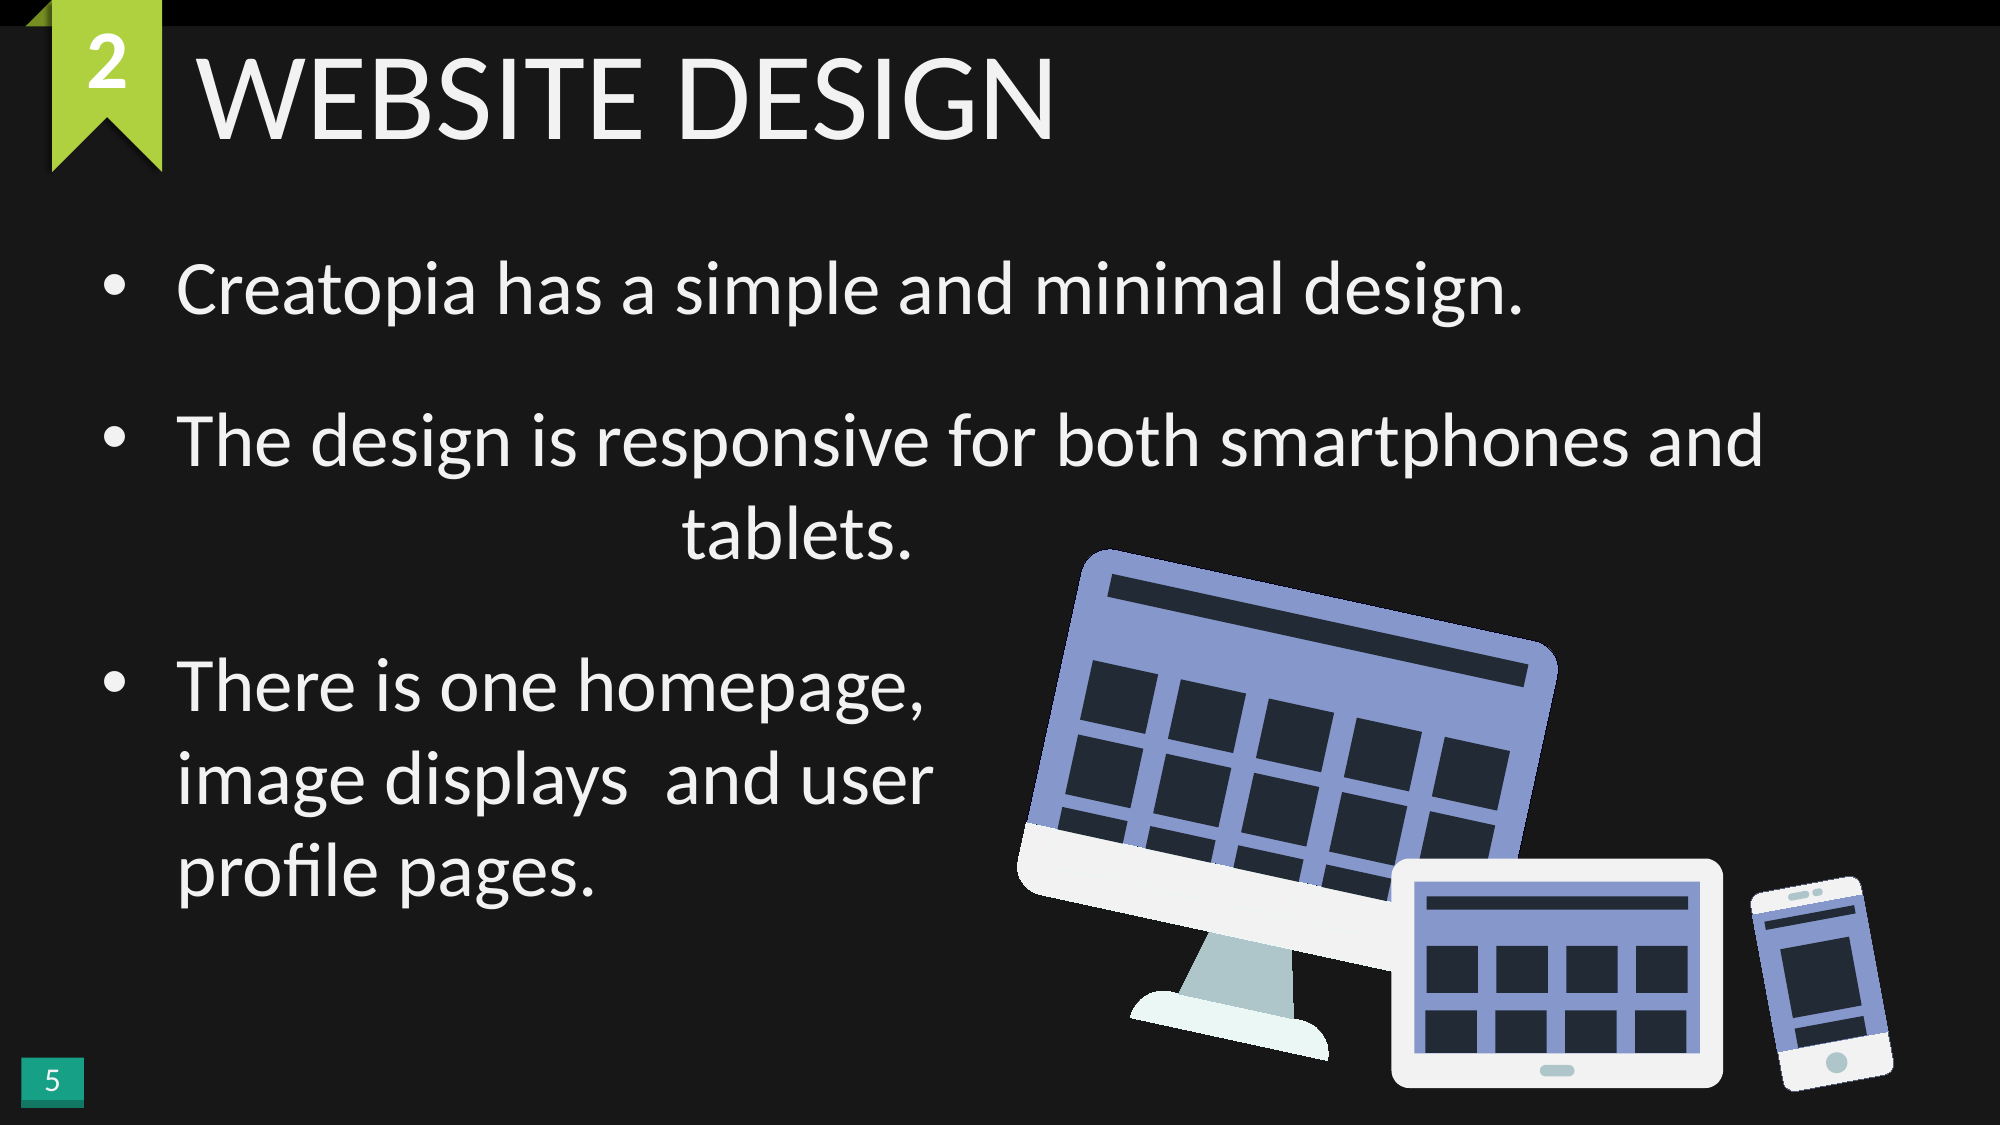

2
WEBSITE DESIGN

Creatopia has a simple and minimal design.

The design is responsive for both smartphones and                                       tablets.

There is one homepage,                                                  image displays  and user                                                  profile pages.

5